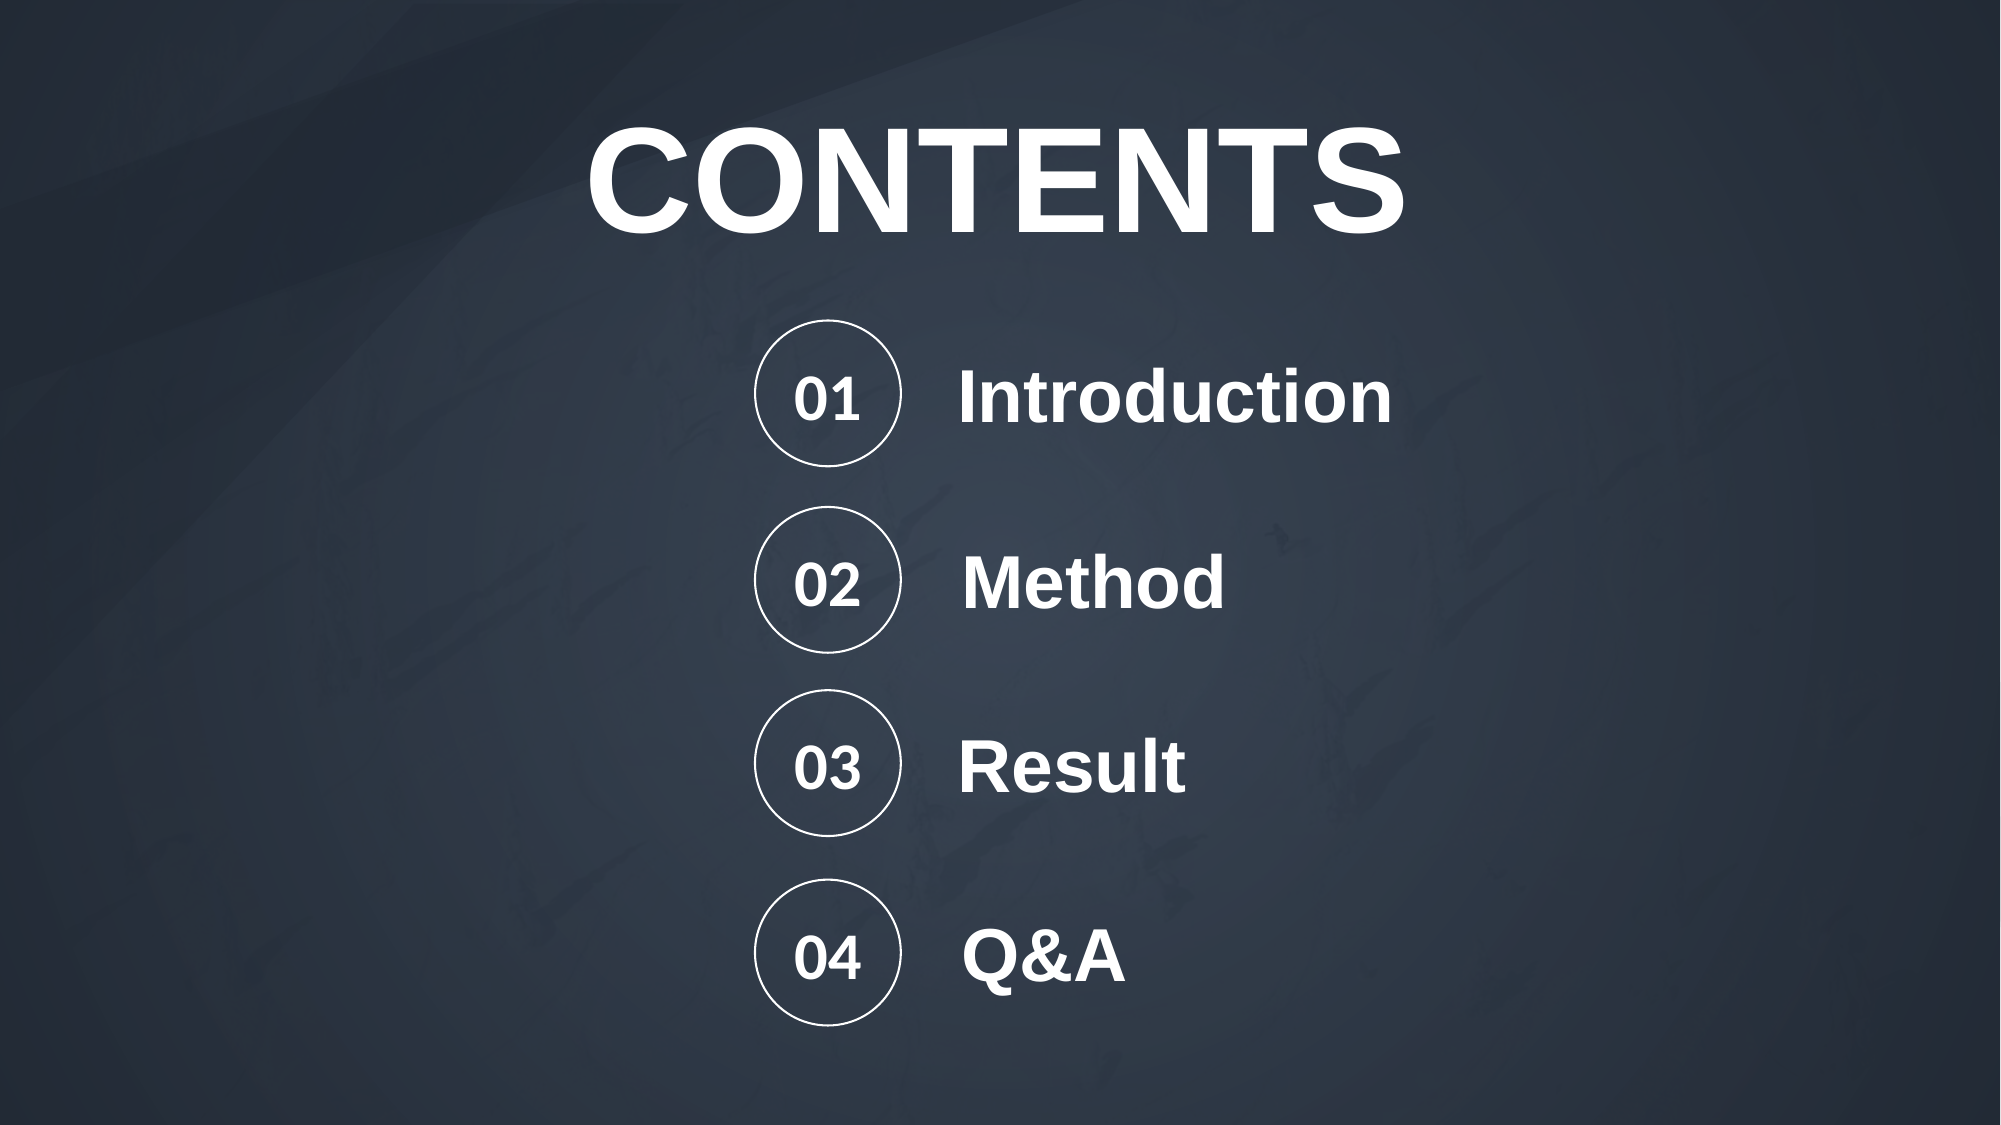

CONTENTS
01
Introduction
02
Method
03
Result
04
Q&A